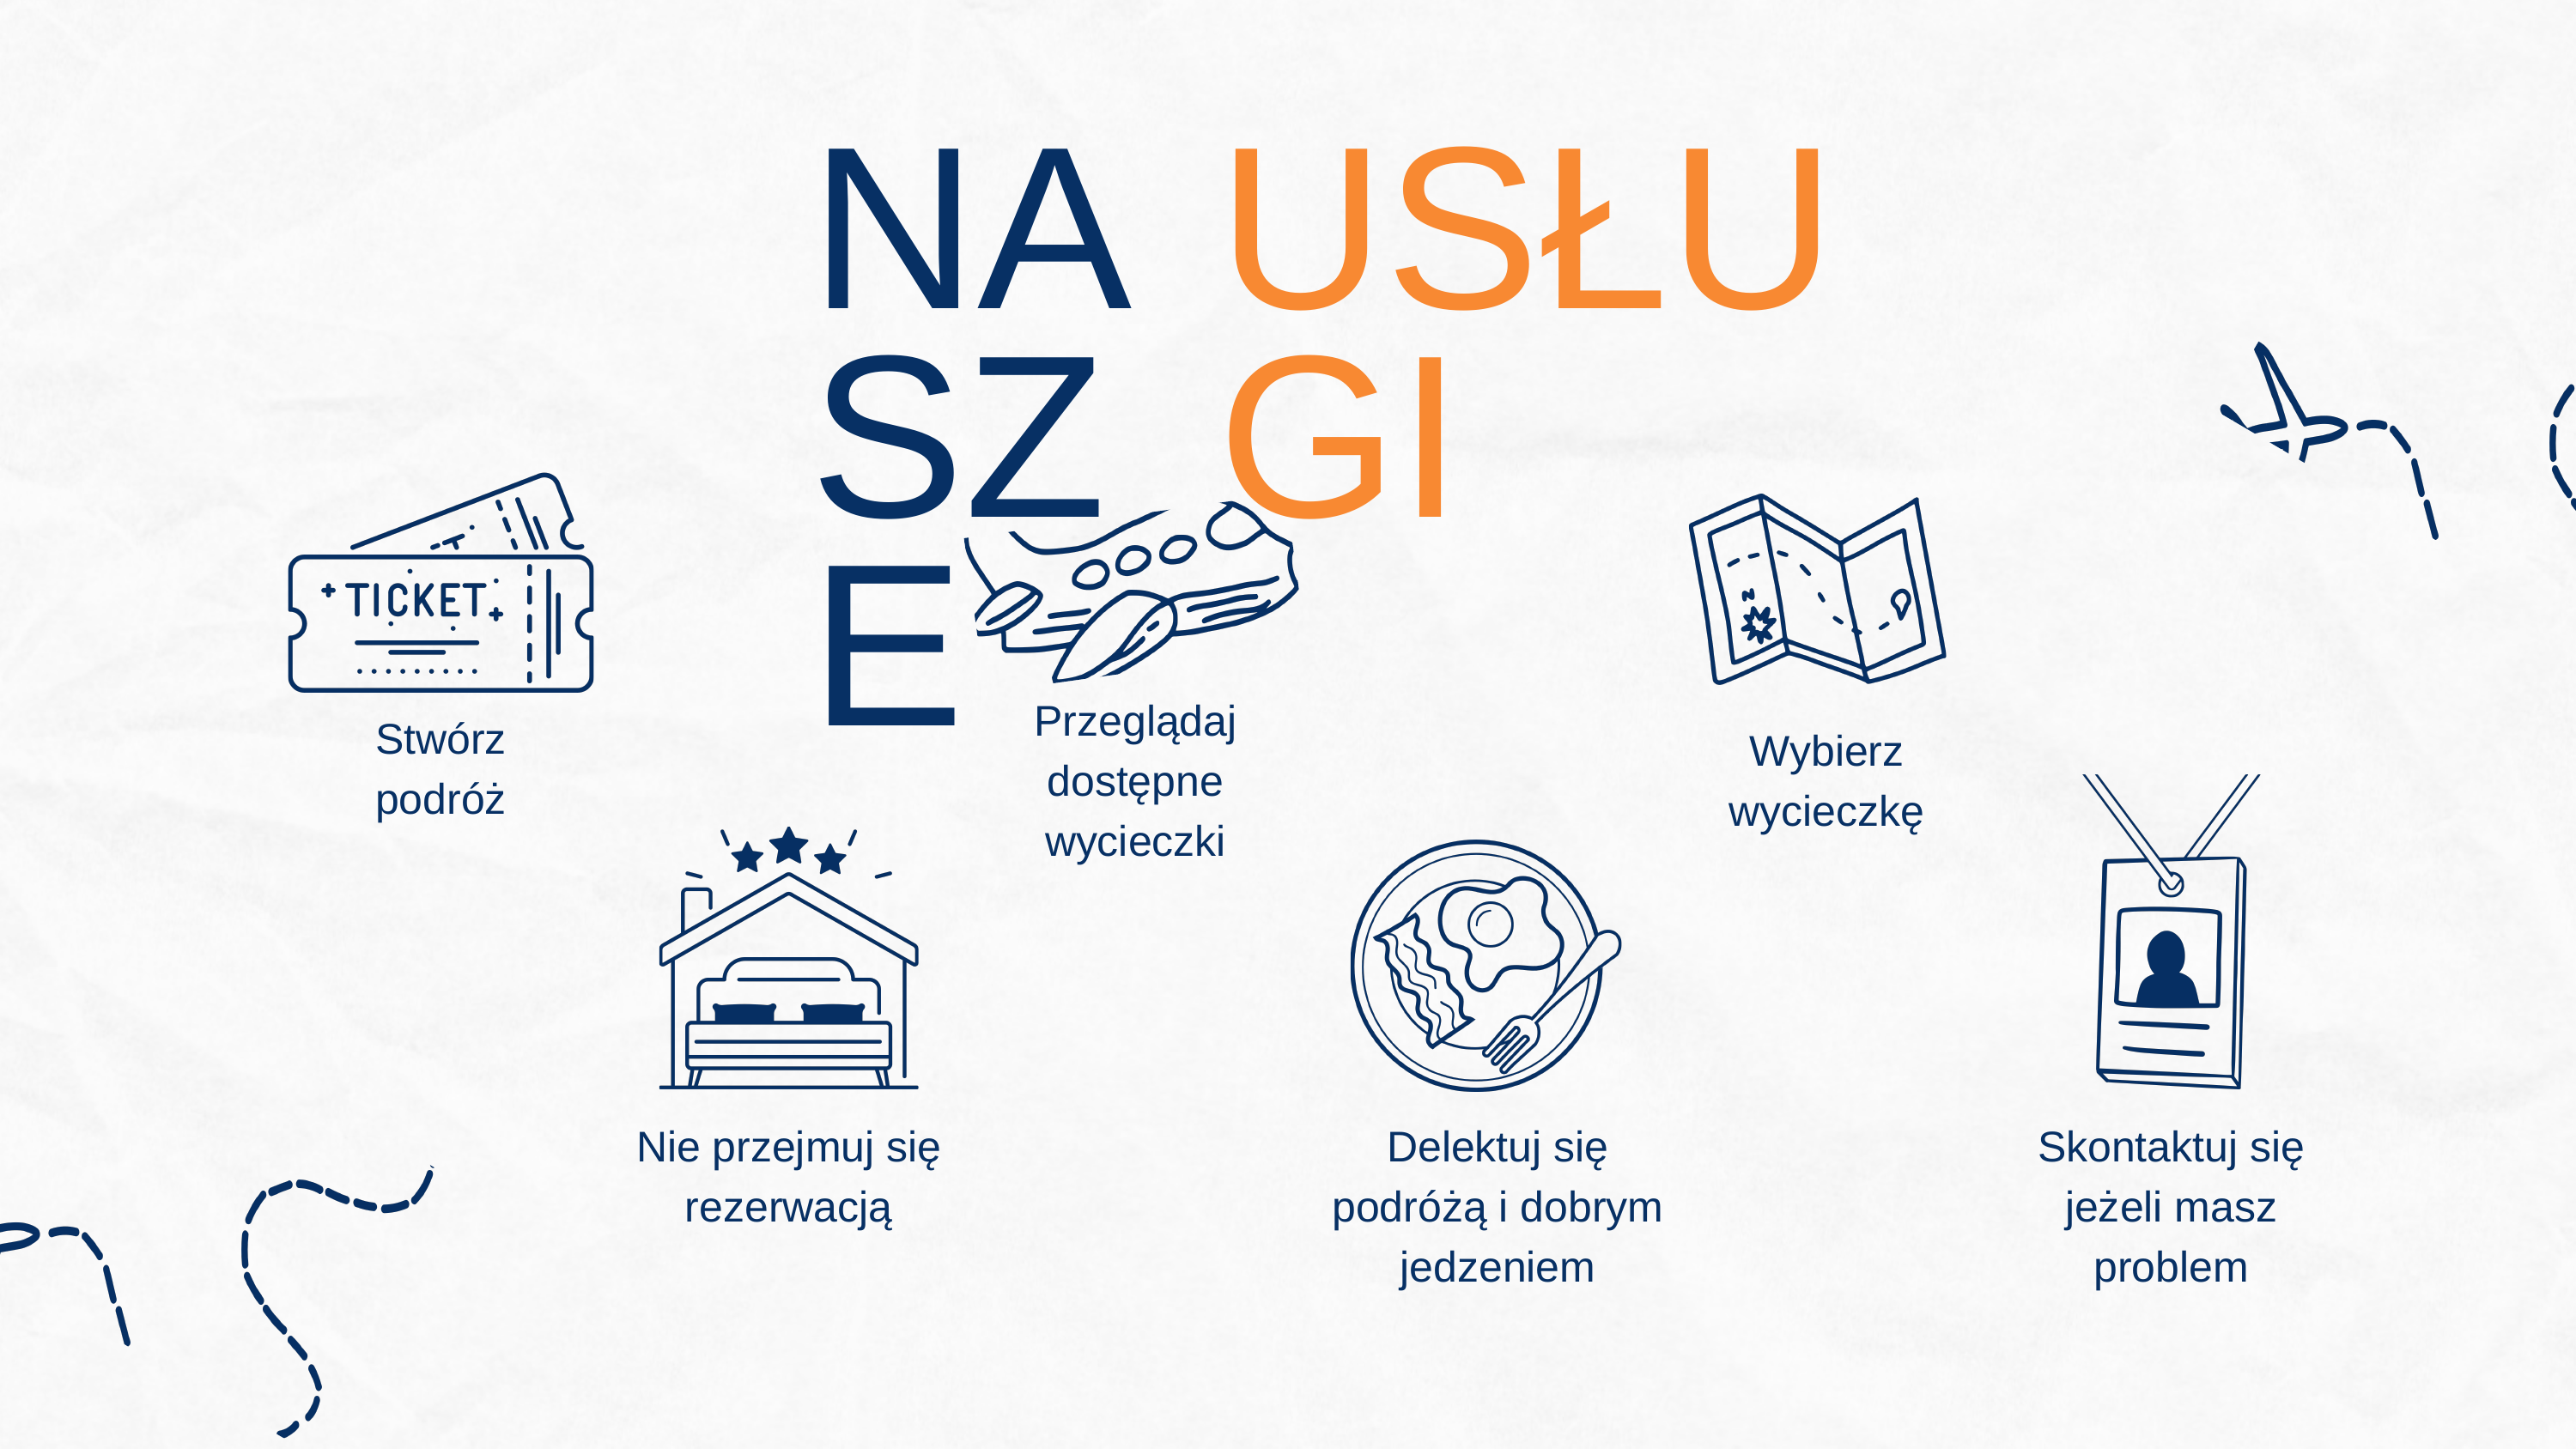

NASZE
USŁUGI

Przeglądaj dostępne wycieczki
Stwórz podróż
Wybierz wycieczkę

Nie przejmuj się rezerwacją
Delektuj się podróżą i dobrym jedzeniem
Skontaktuj się jeżeli masz problem